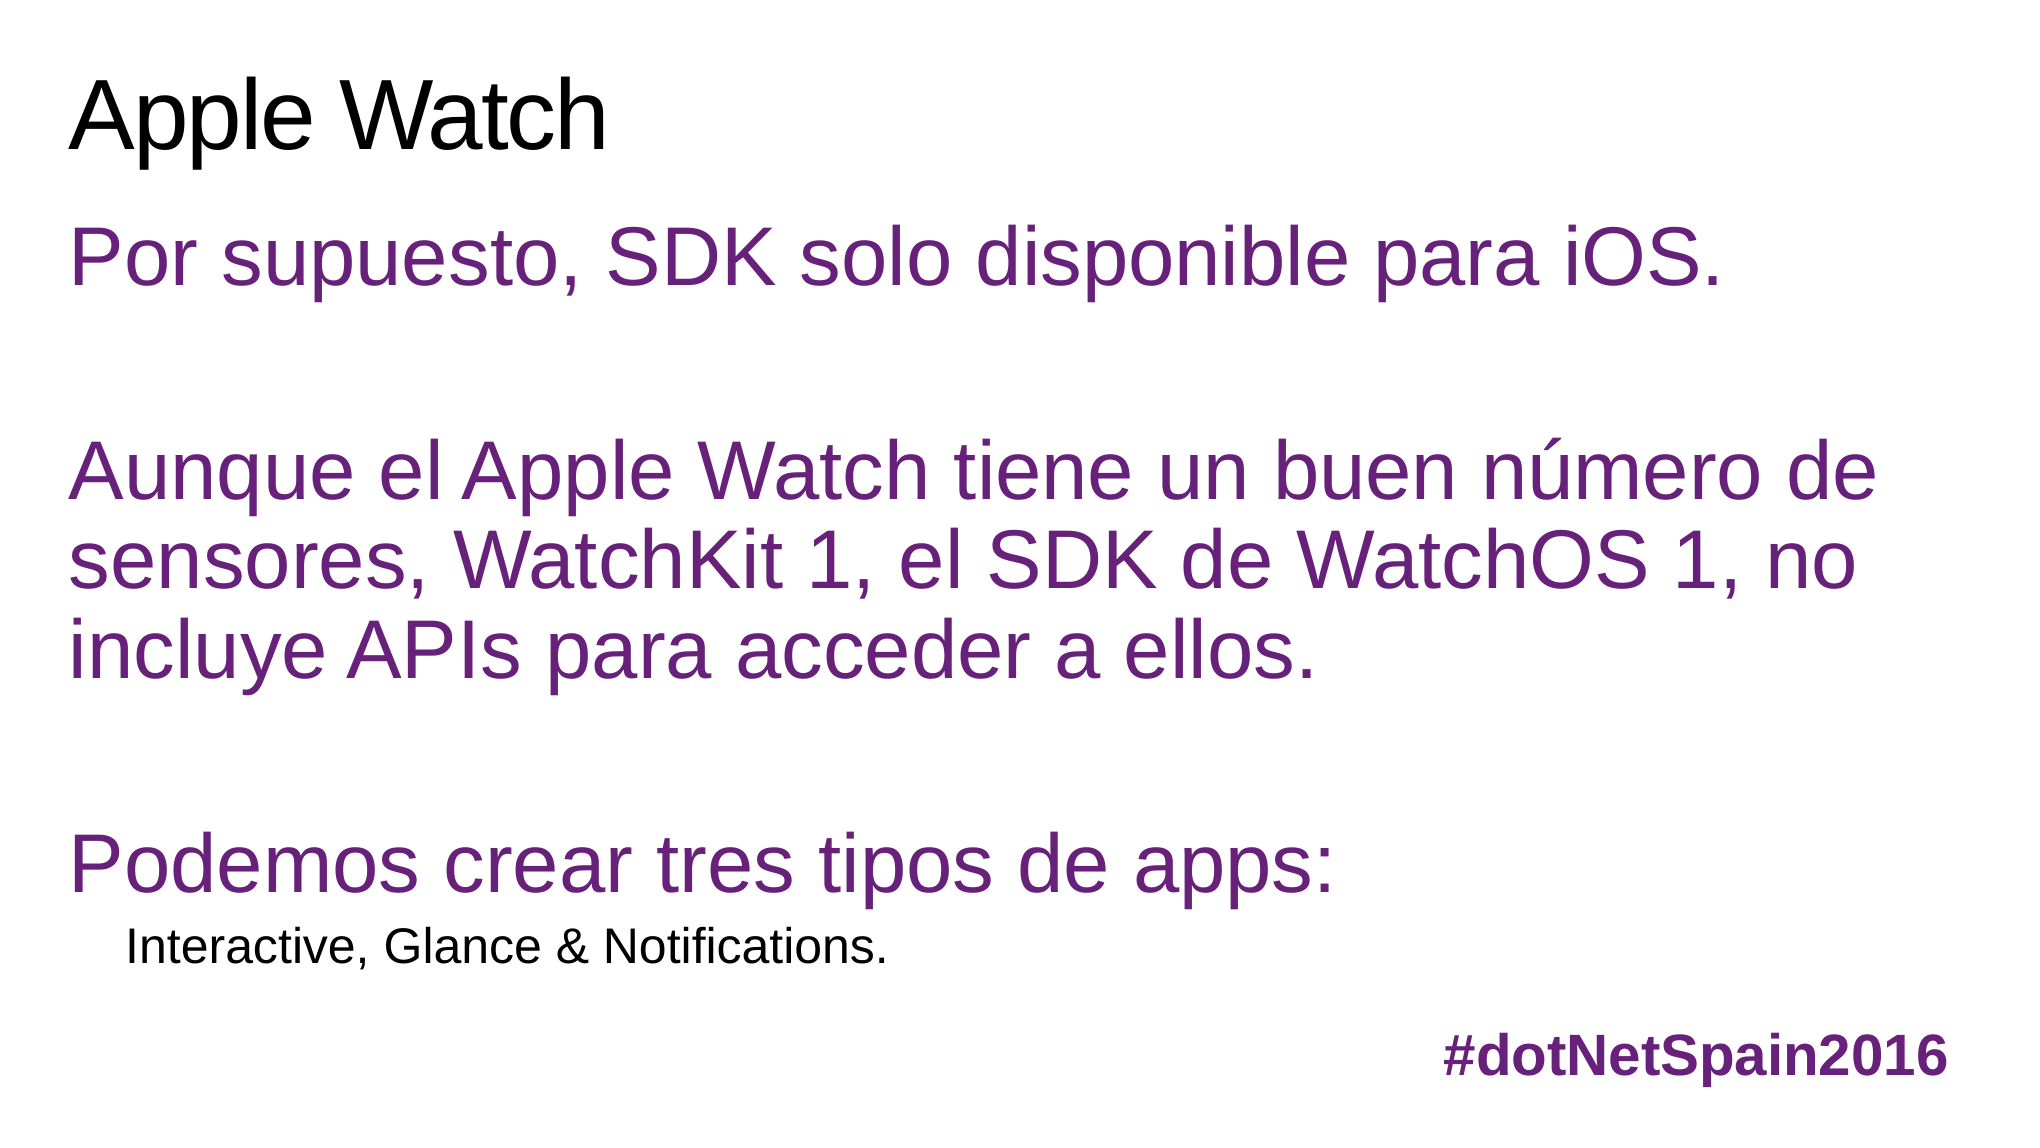

# Apple Watch
Por supuesto, SDK solo disponible para iOS.

Aunque el Apple Watch tiene un buen número de sensores, WatchKit 1, el SDK de WatchOS 1, no incluye APIs para acceder a ellos.

Podemos crear tres tipos de apps:
Interactive, Glance & Notifications.